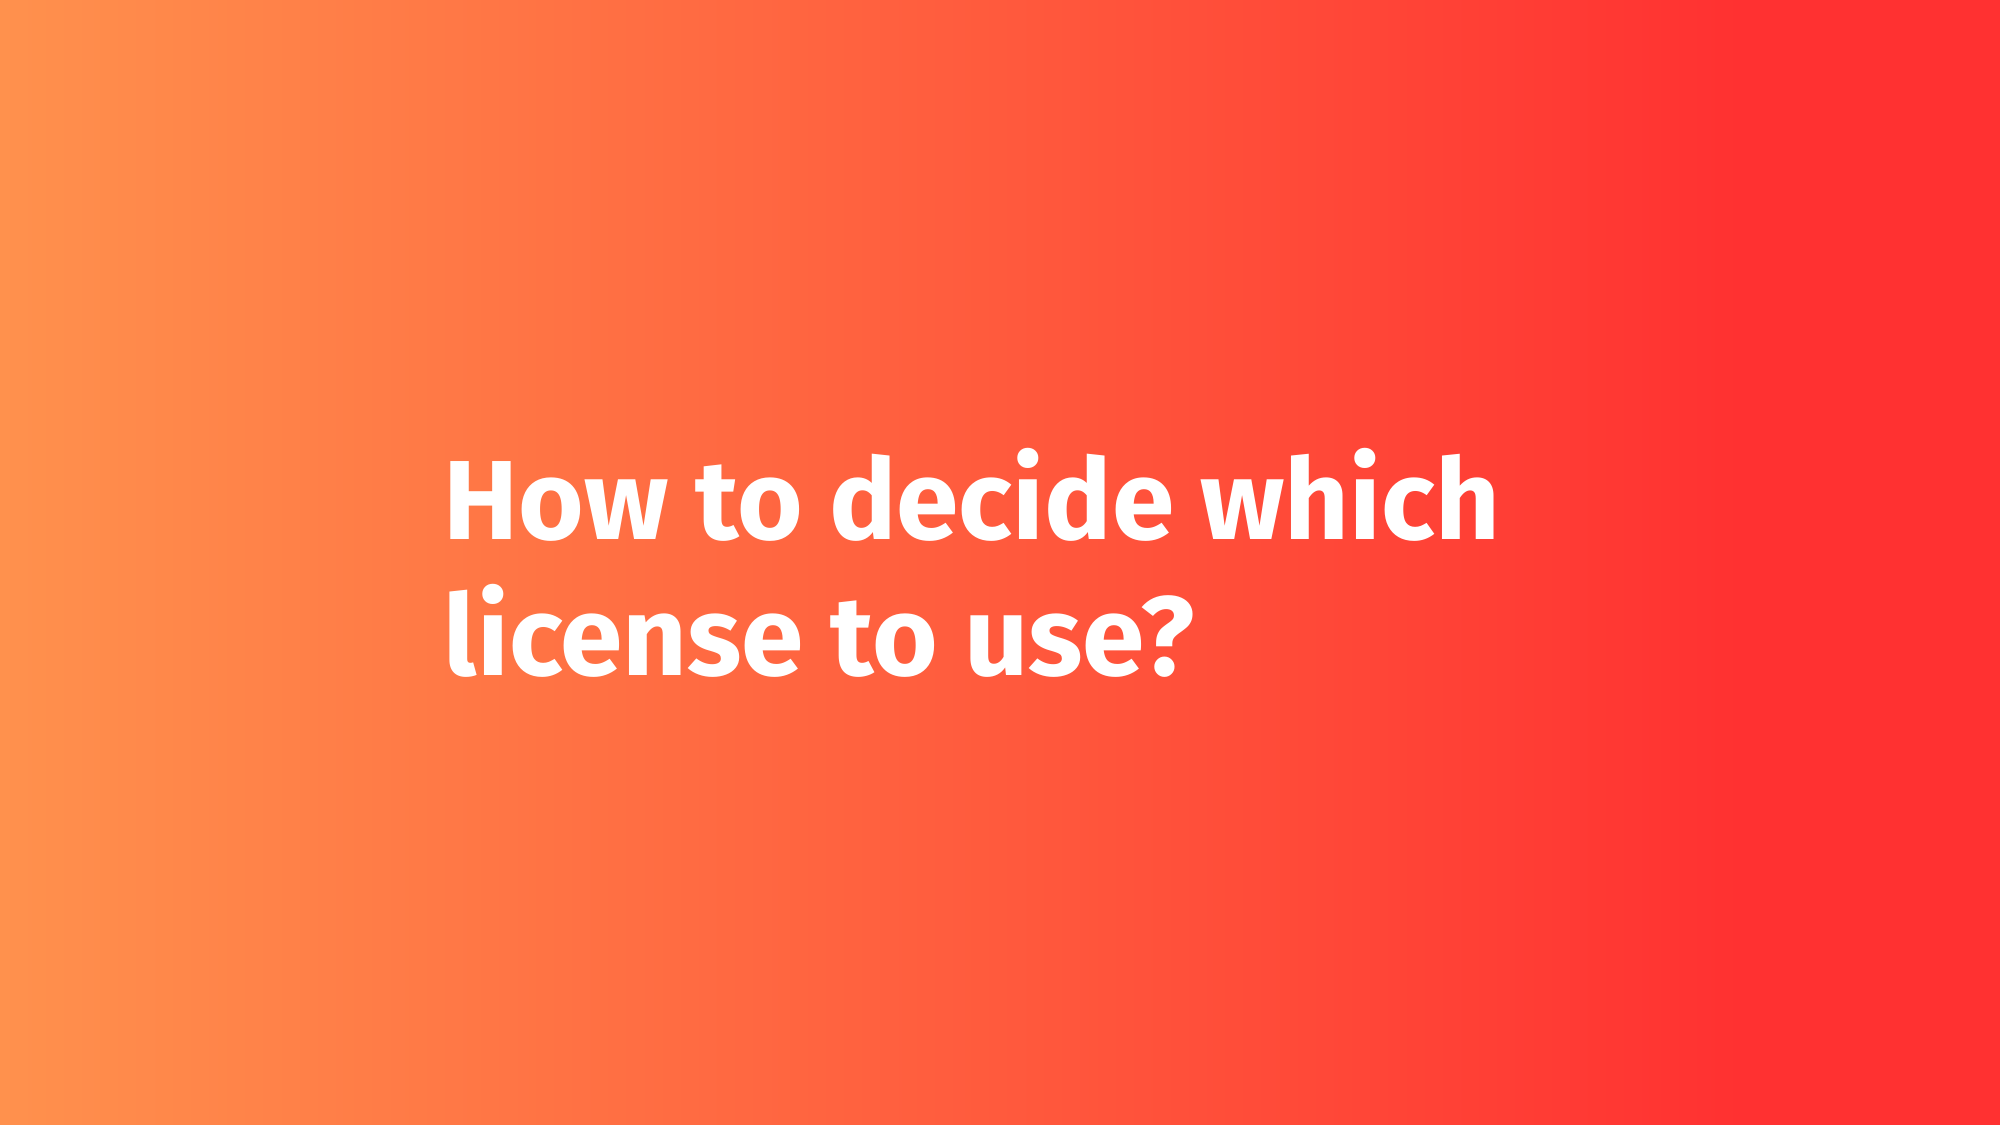

# How to decide which license to use?